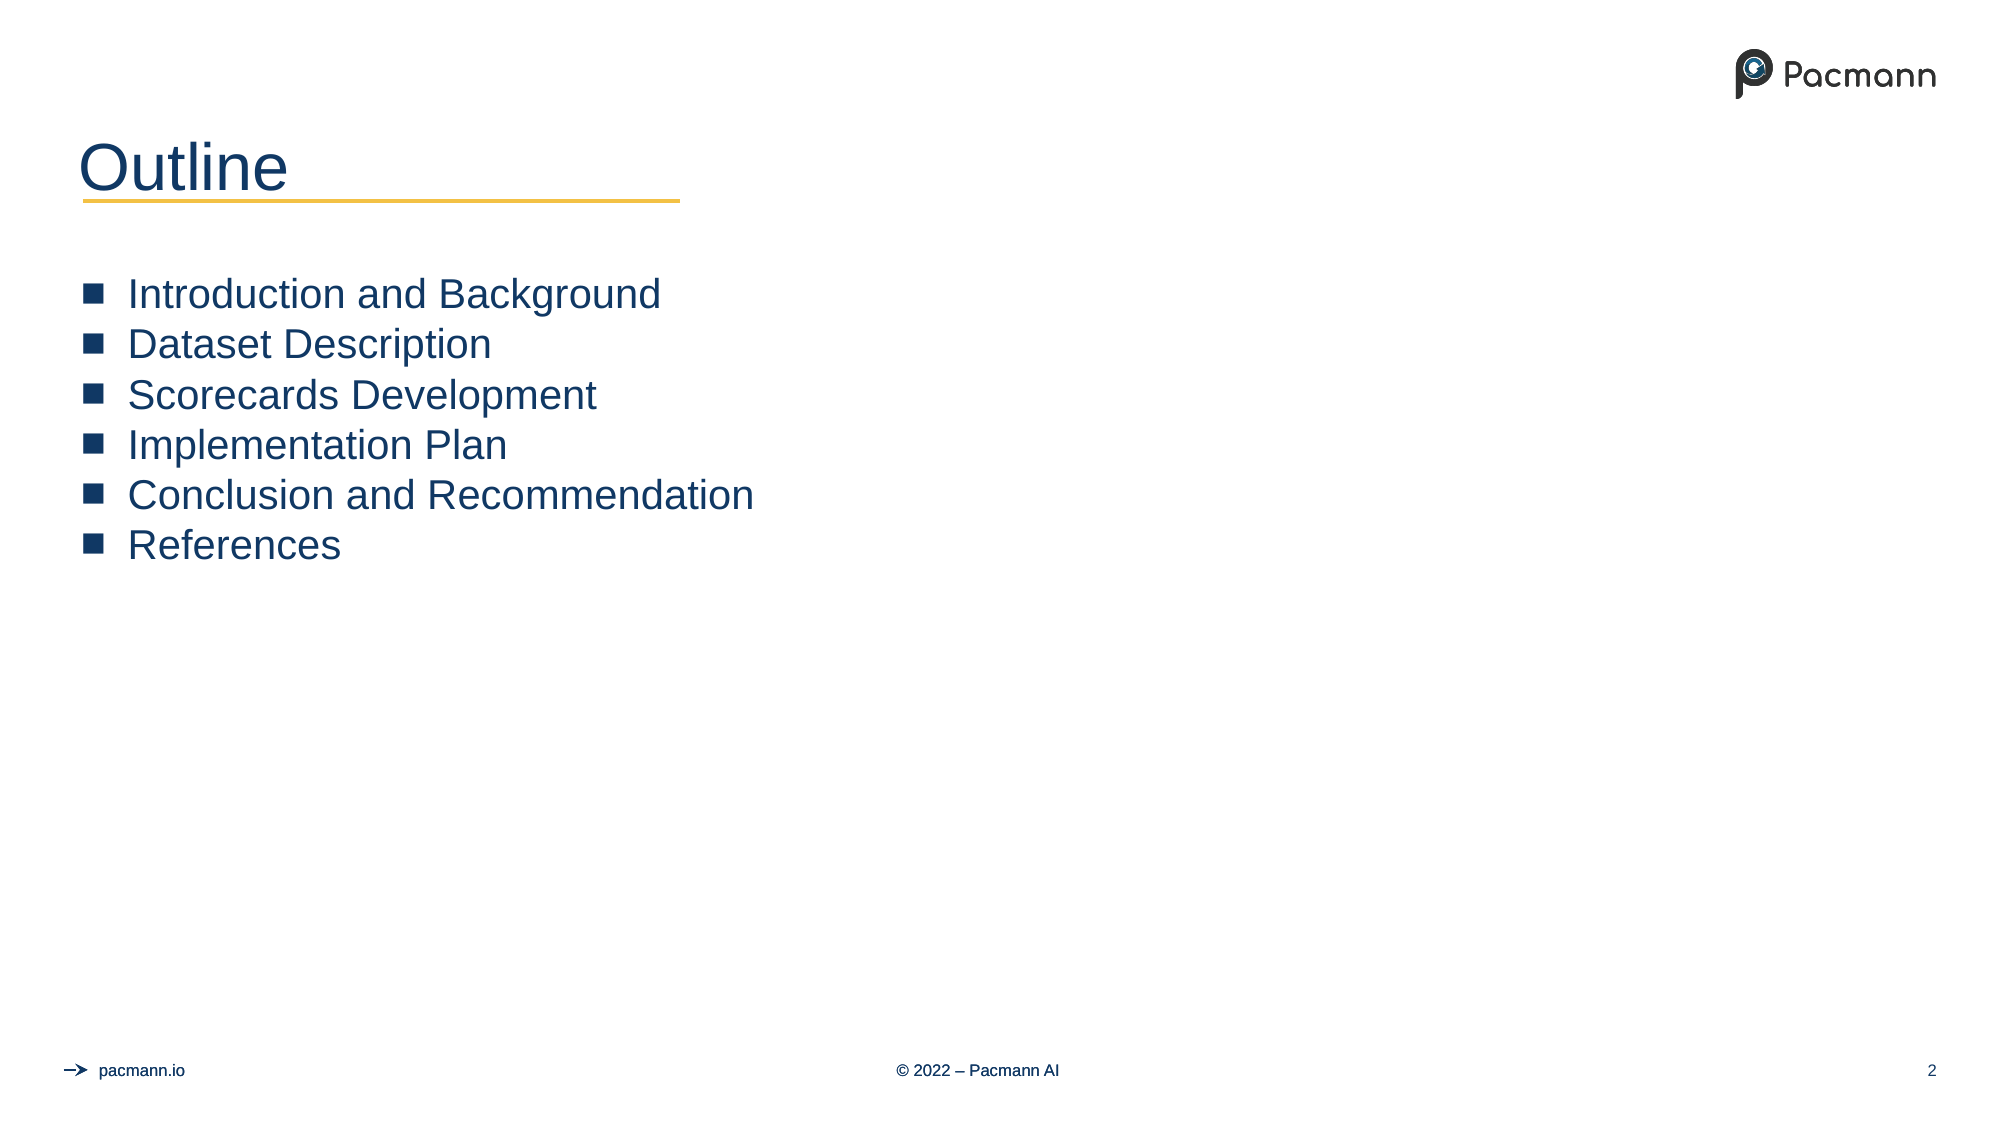

# Outline
Introduction and Background
Dataset Description
Scorecards Development
Implementation Plan
Conclusion and Recommendation
References